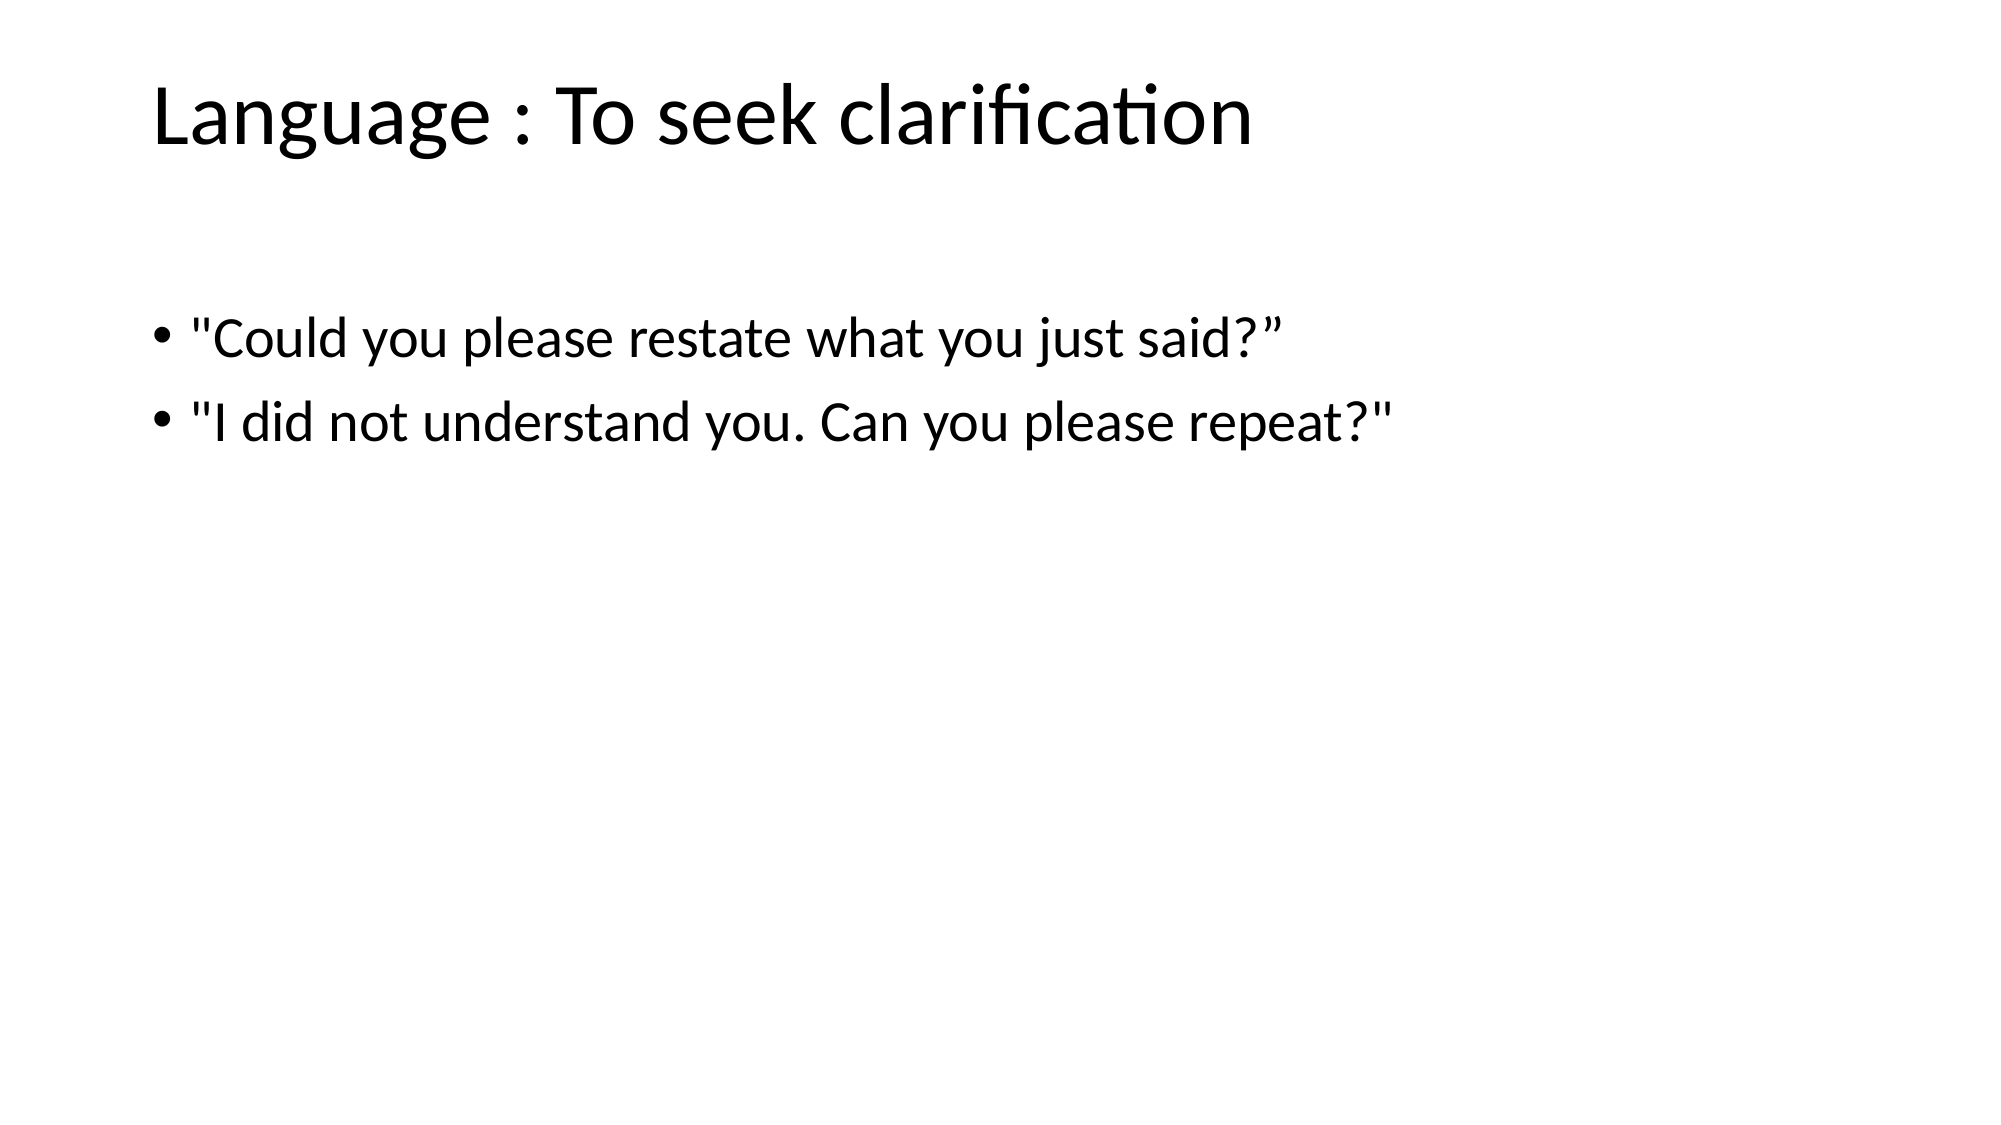

# Language : To seek clarification
"Could you please restate what you just said?”
"I did not understand you. Can you please repeat?"